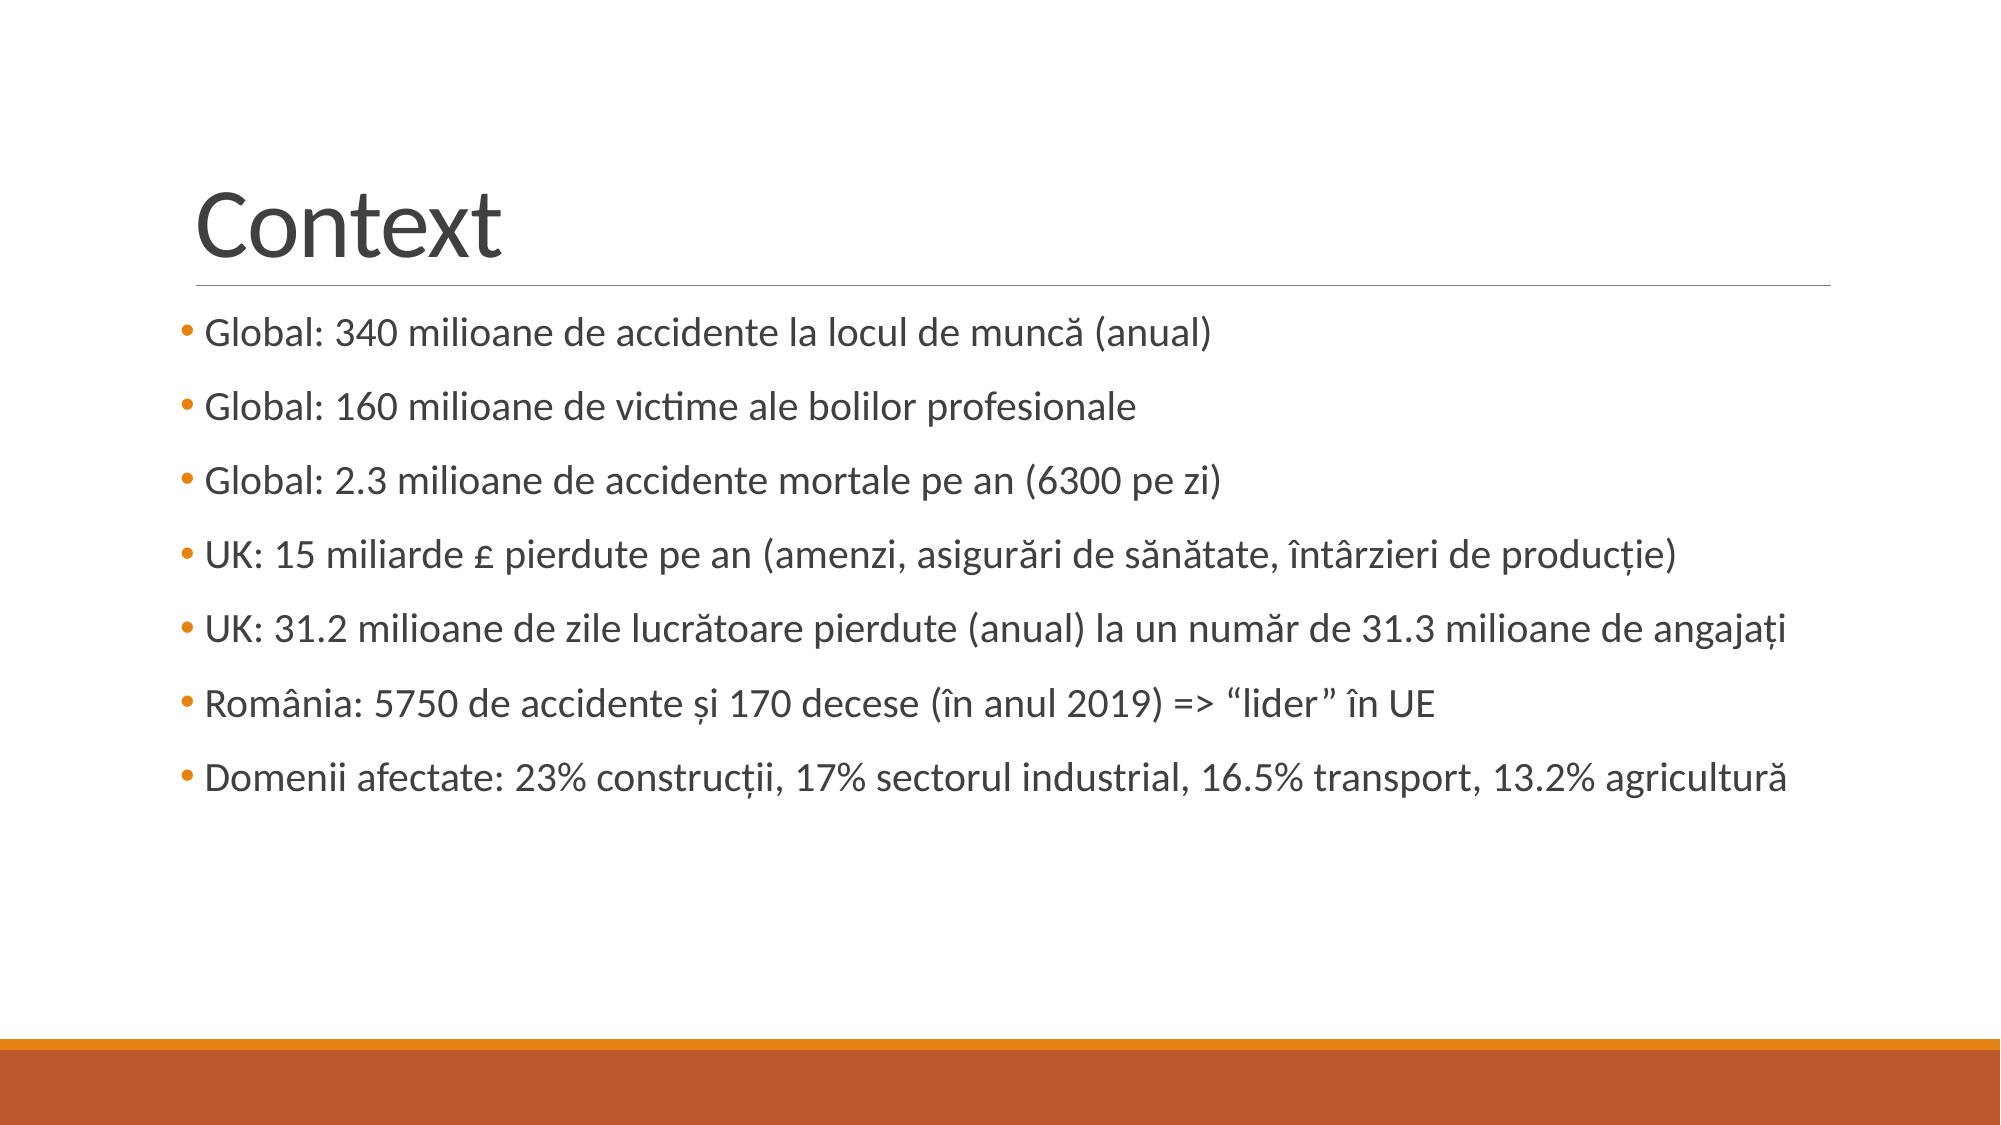

# Context
 Global: 340 milioane de accidente la locul de muncă (anual)
 Global: 160 milioane de victime ale bolilor profesionale
 Global: 2.3 milioane de accidente mortale pe an (6300 pe zi)
 UK: 15 miliarde £ pierdute pe an (amenzi, asigurări de sănătate, întârzieri de producție)
 UK: 31.2 milioane de zile lucrătoare pierdute (anual) la un număr de 31.3 milioane de angajați
 România: 5750 de accidente și 170 decese (în anul 2019) => “lider” în UE
 Domenii afectate: 23% construcții, 17% sectorul industrial, 16.5% transport, 13.2% agricultură